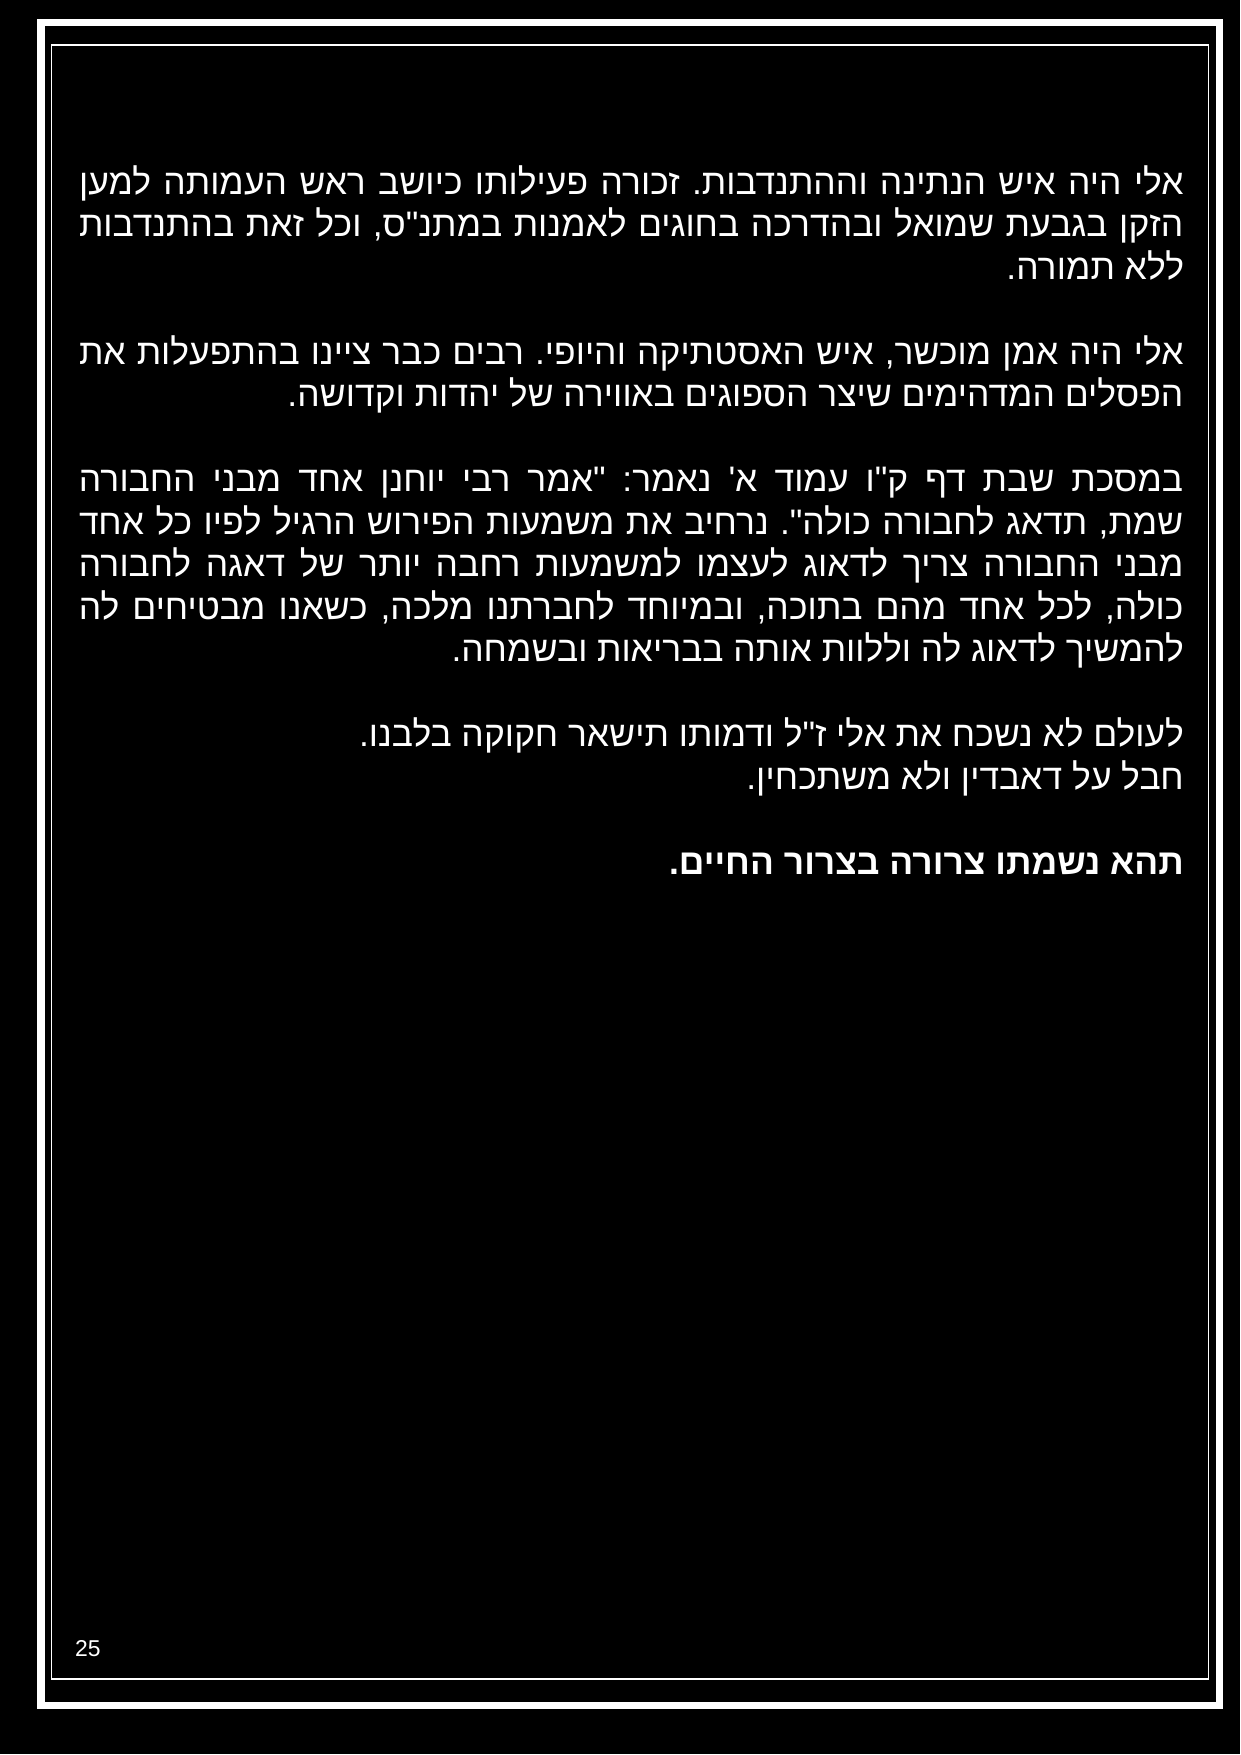

אלי היה איש הנתינה וההתנדבות. זכורה פעילותו כיושב ראש העמותה למען הזקן בגבעת שמואל ובהדרכה בחוגים לאמנות במתנ"ס, וכל זאת בהתנדבות ללא תמורה.

אלי היה אמן מוכשר, איש האסטתיקה והיופי. רבים כבר ציינו בהתפעלות את הפסלים המדהימים שיצר הספוגים באווירה של יהדות וקדושה.

במסכת שבת דף ק"ו עמוד א' נאמר: "אמר רבי יוחנן אחד מבני החבורה שמת, תדאג לחבורה כולה". נרחיב את משמעות הפירוש הרגיל לפיו כל אחד מבני החבורה צריך לדאוג לעצמו למשמעות רחבה יותר של דאגה לחבורה כולה, לכל אחד מהם בתוכה, ובמיוחד לחברתנו מלכה, כשאנו מבטיחים לה להמשיך לדאוג לה וללוות אותה בבריאות ובשמחה.

לעולם לא נשכח את אלי ז"ל ודמותו תישאר חקוקה בלבנו.
חבל על דאבדין ולא משתכחין.

תהא נשמתו צרורה בצרור החיים.

25